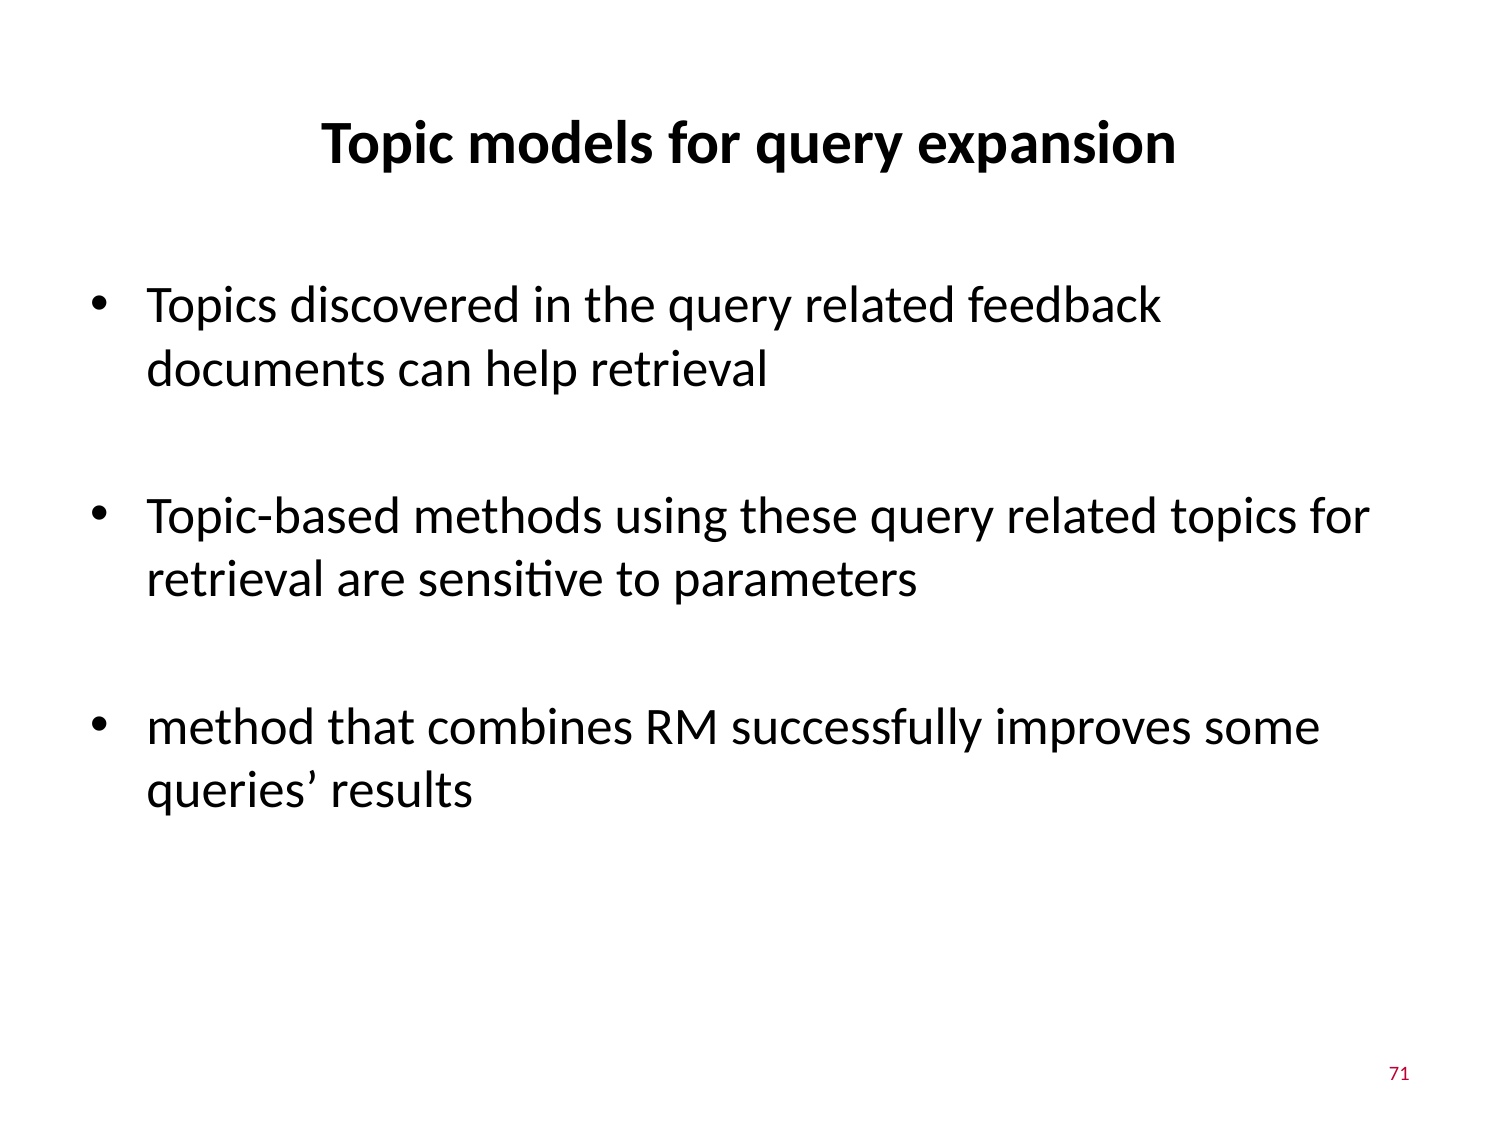

# Topic models for query expansion
Topics discovered in the query related feedback documents can help retrieval

Topic-based methods using these query related topics for retrieval are sensitive to parameters

method that combines RM successfully improves some queries’ results
71